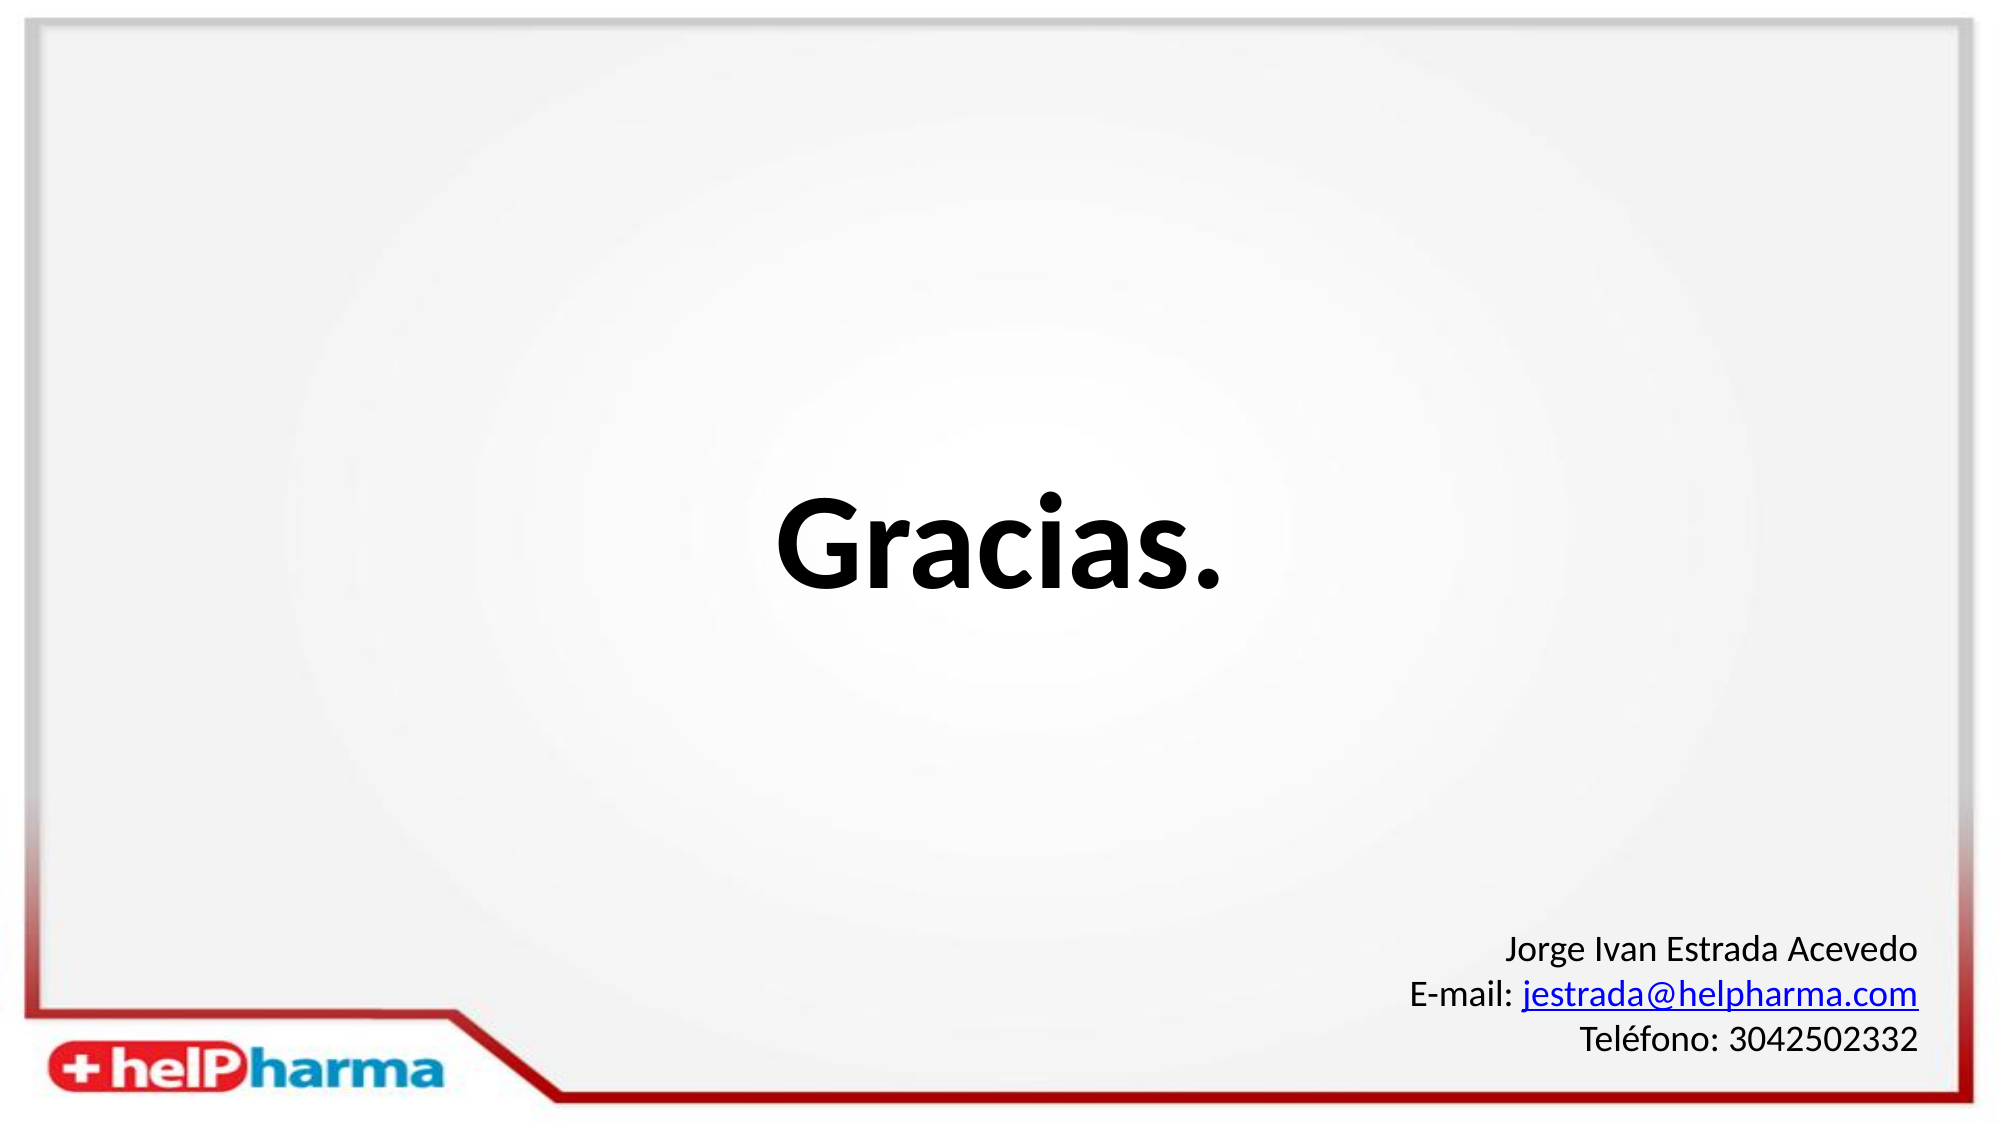

# Gracias.
Jorge Ivan Estrada Acevedo
E-mail: jestrada@helpharma.com
Teléfono: 3042502332